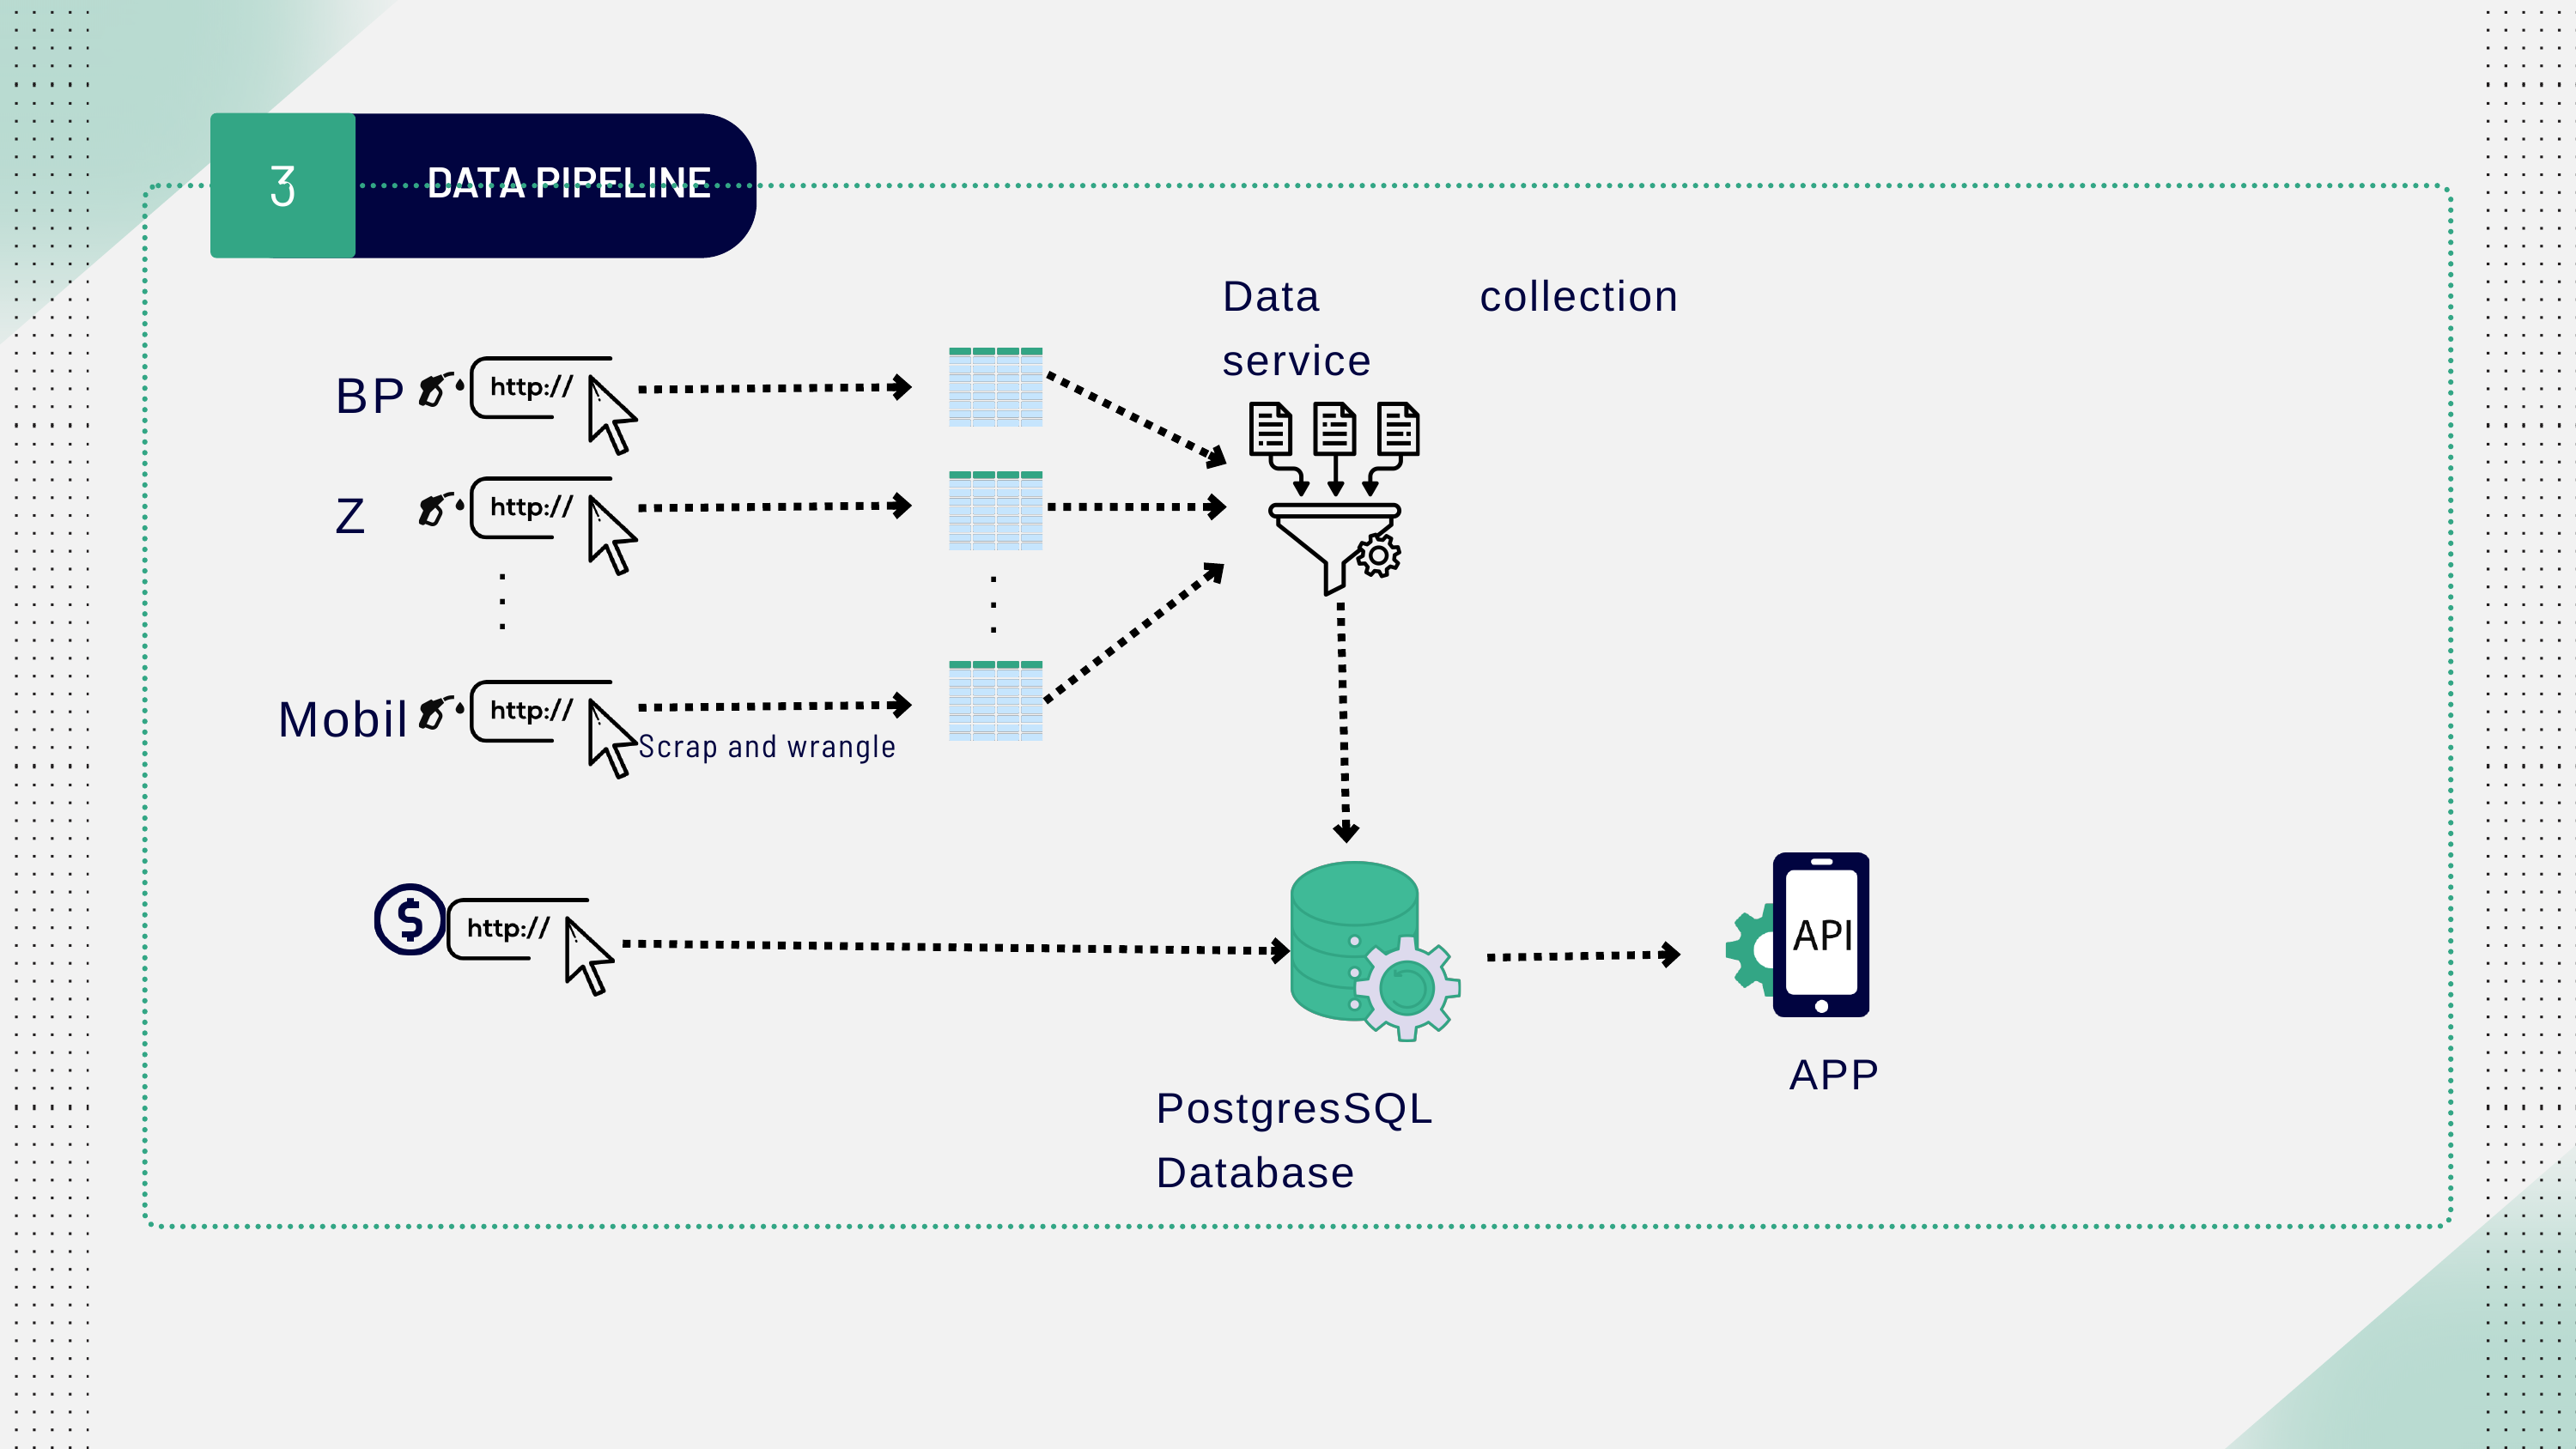

3
DATA PIPELINE

Data collection service

BP

Z

.
.
.

.
.
.

Mobil

Scrap and wrangle

APP

PostgresSQL Database